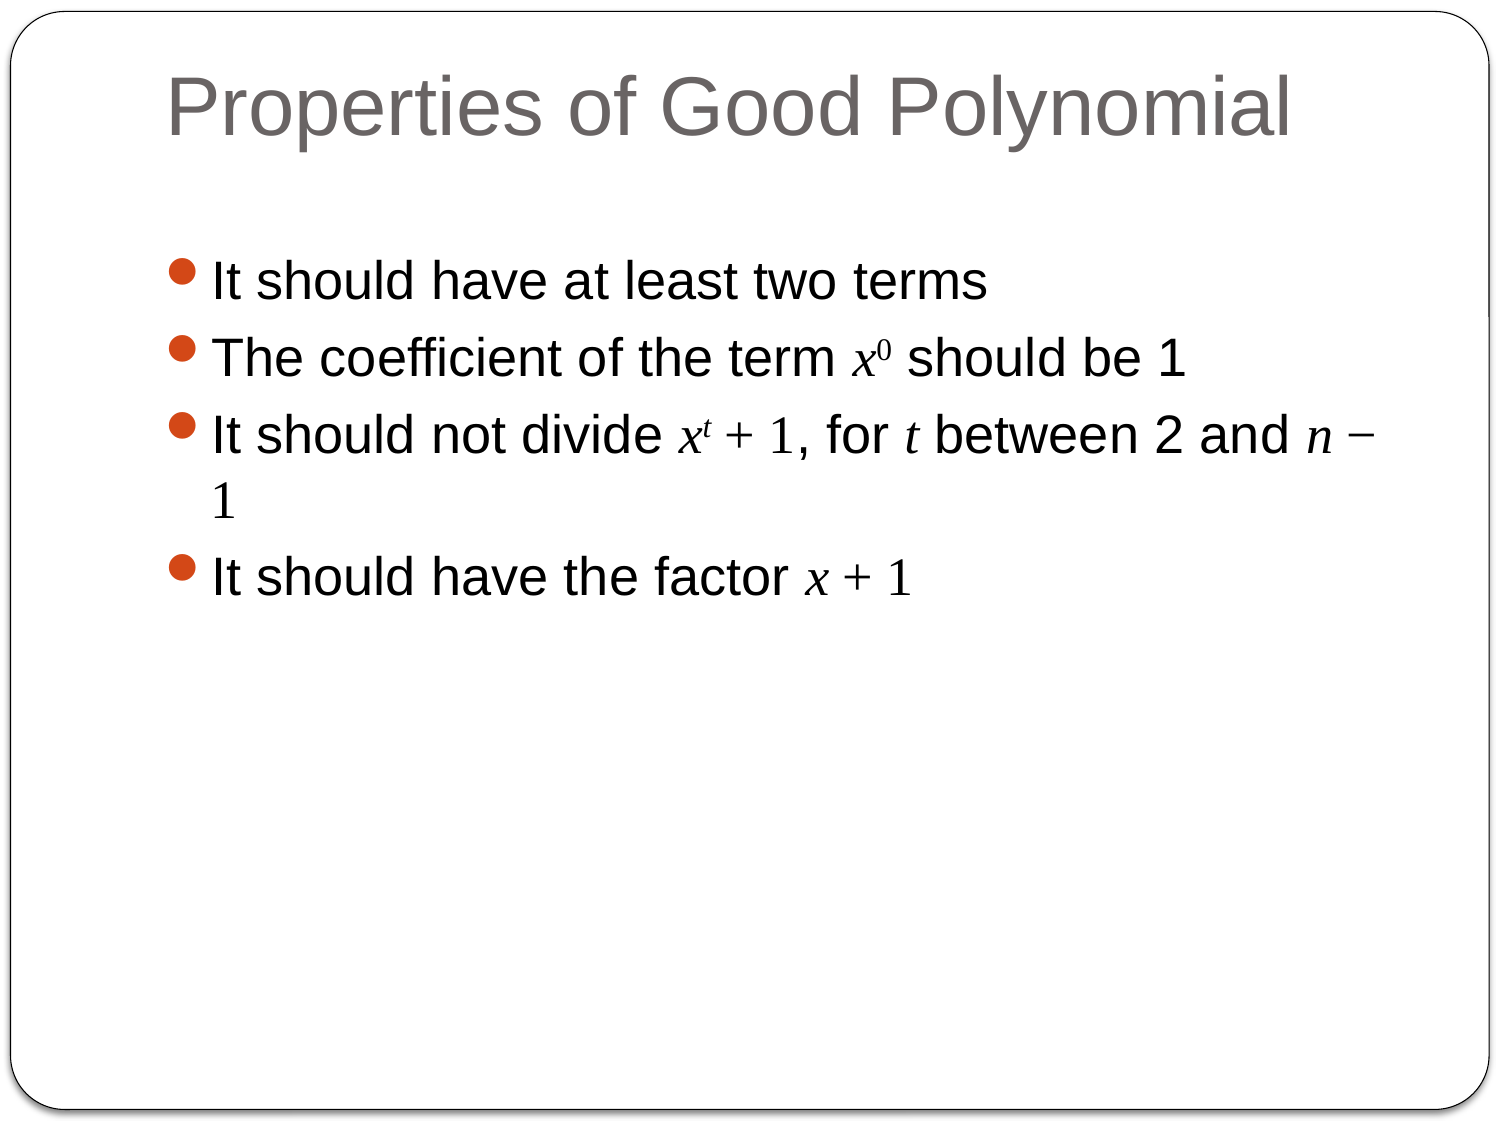

# Properties of Good Polynomial
It should have at least two terms
The coefficient of the term x0 should be 1
It should not divide xt + 1, for t between 2 and n − 1
It should have the factor x + 1

129